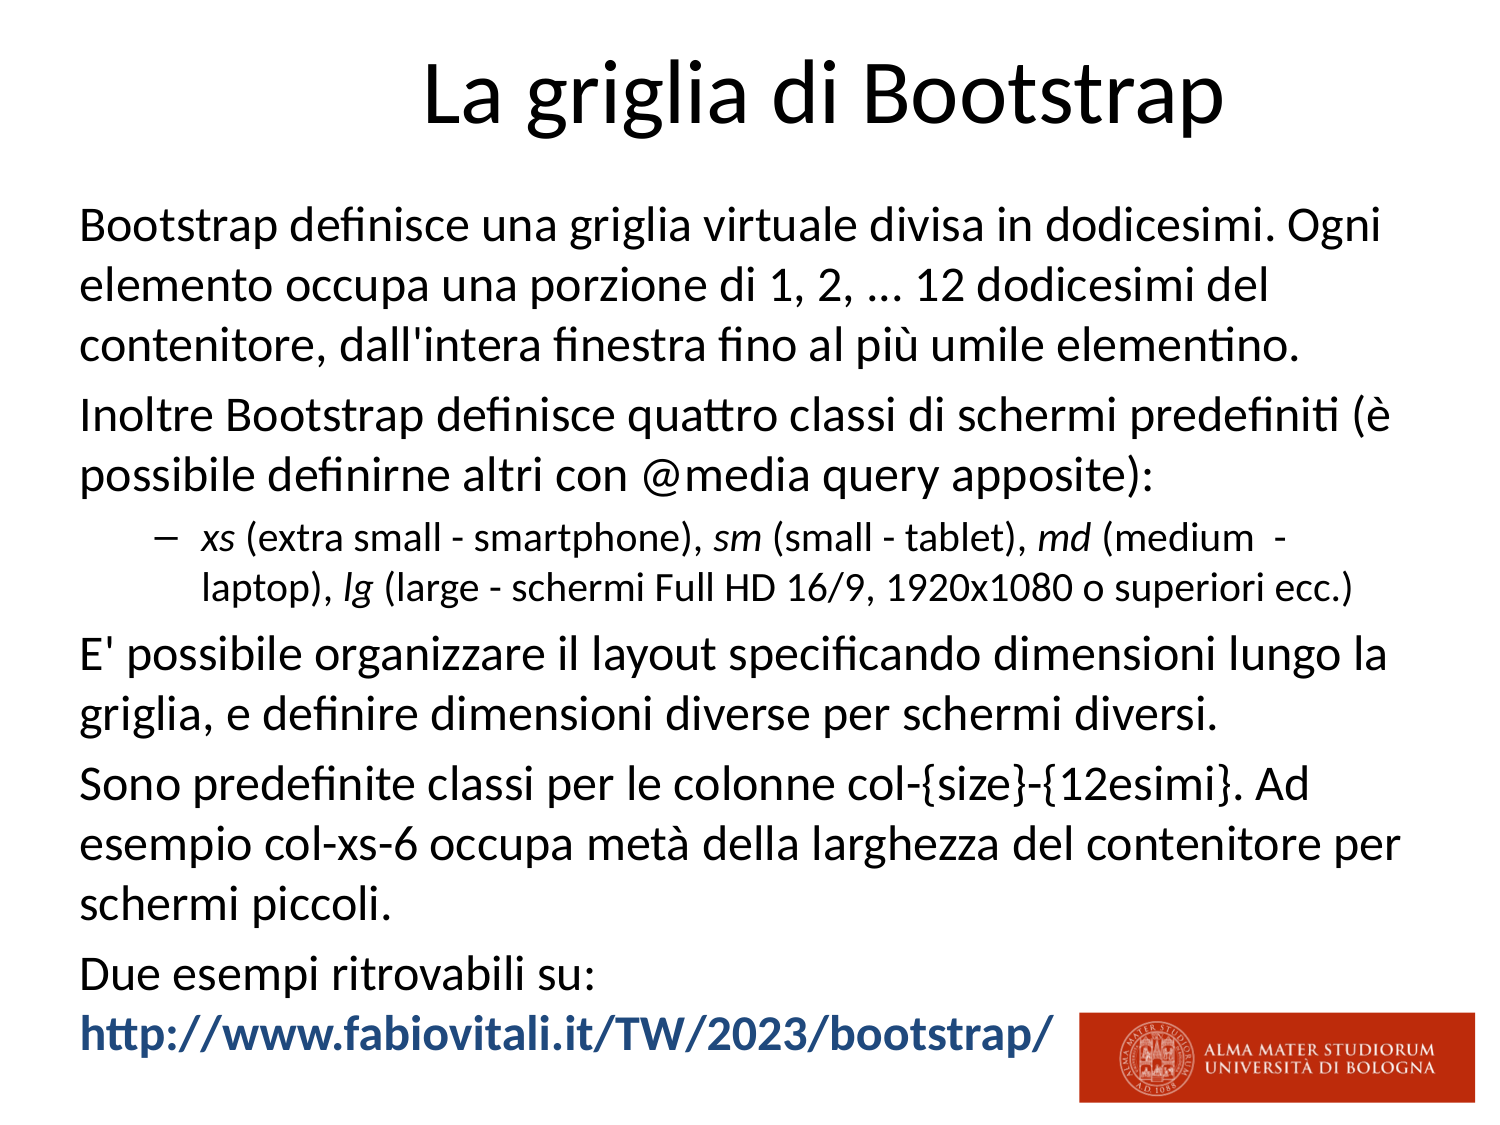

# La griglia di Bootstrap
Bootstrap definisce una griglia virtuale divisa in dodicesimi. Ogni elemento occupa una porzione di 1, 2, ... 12 dodicesimi del contenitore, dall'intera finestra fino al più umile elementino.
Inoltre Bootstrap definisce quattro classi di schermi predefiniti (è possibile definirne altri con @media query apposite):
xs (extra small - smartphone), sm (small - tablet), md (medium  - laptop), lg (large - schermi Full HD 16/9, 1920x1080 o superiori ecc.)
E' possibile organizzare il layout specificando dimensioni lungo la griglia, e definire dimensioni diverse per schermi diversi.
Sono predefinite classi per le colonne col-{size}-{12esimi}. Ad esempio col-xs-6 occupa metà della larghezza del contenitore per schermi piccoli.
Due esempi ritrovabili su: http://www.fabiovitali.it/TW/2023/bootstrap/